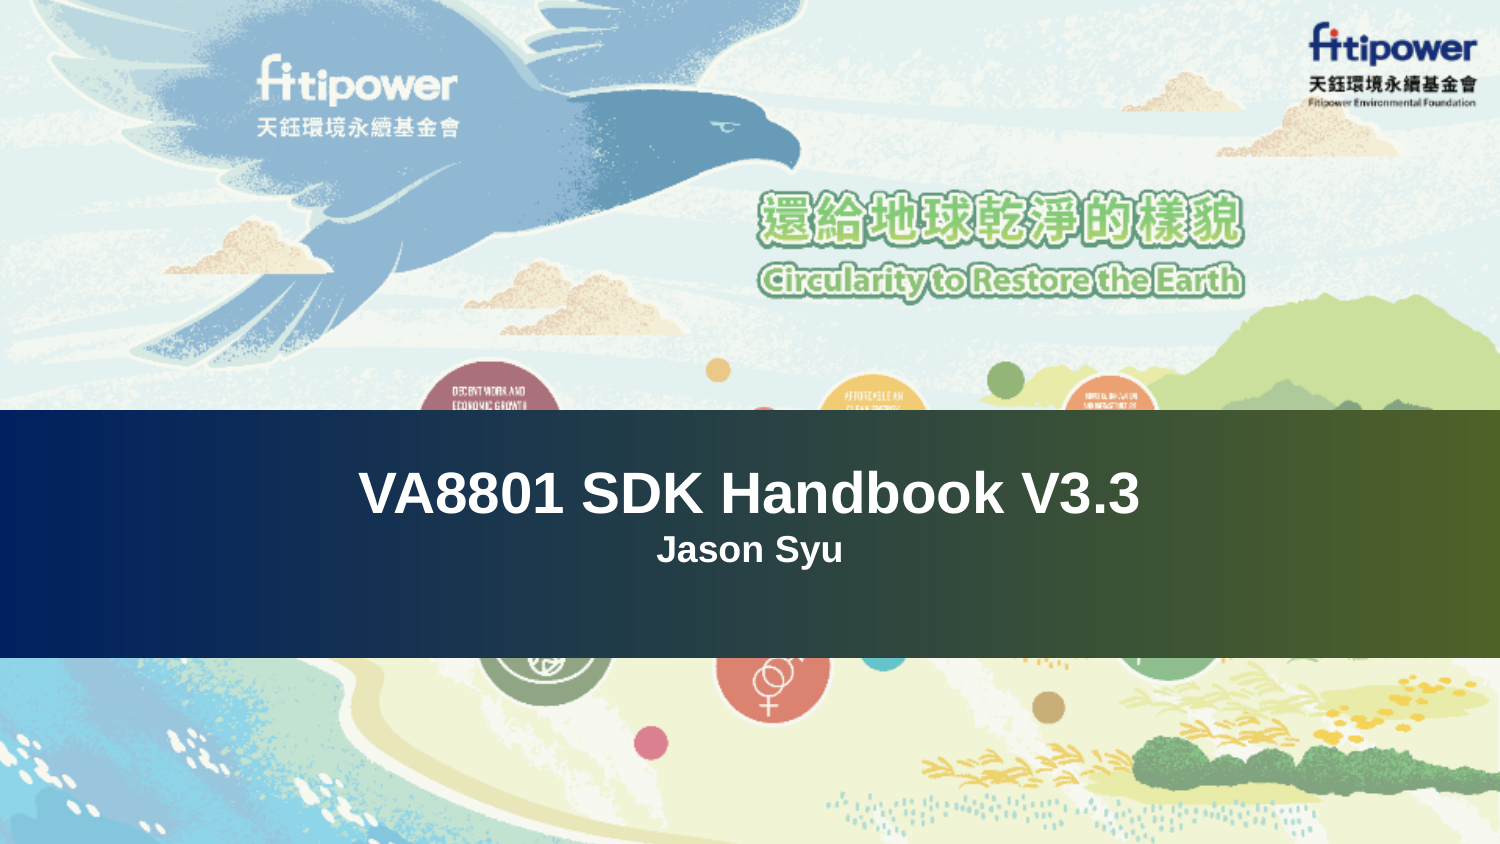

# VA8801 SDK Handbook V3.3 Jason Syu